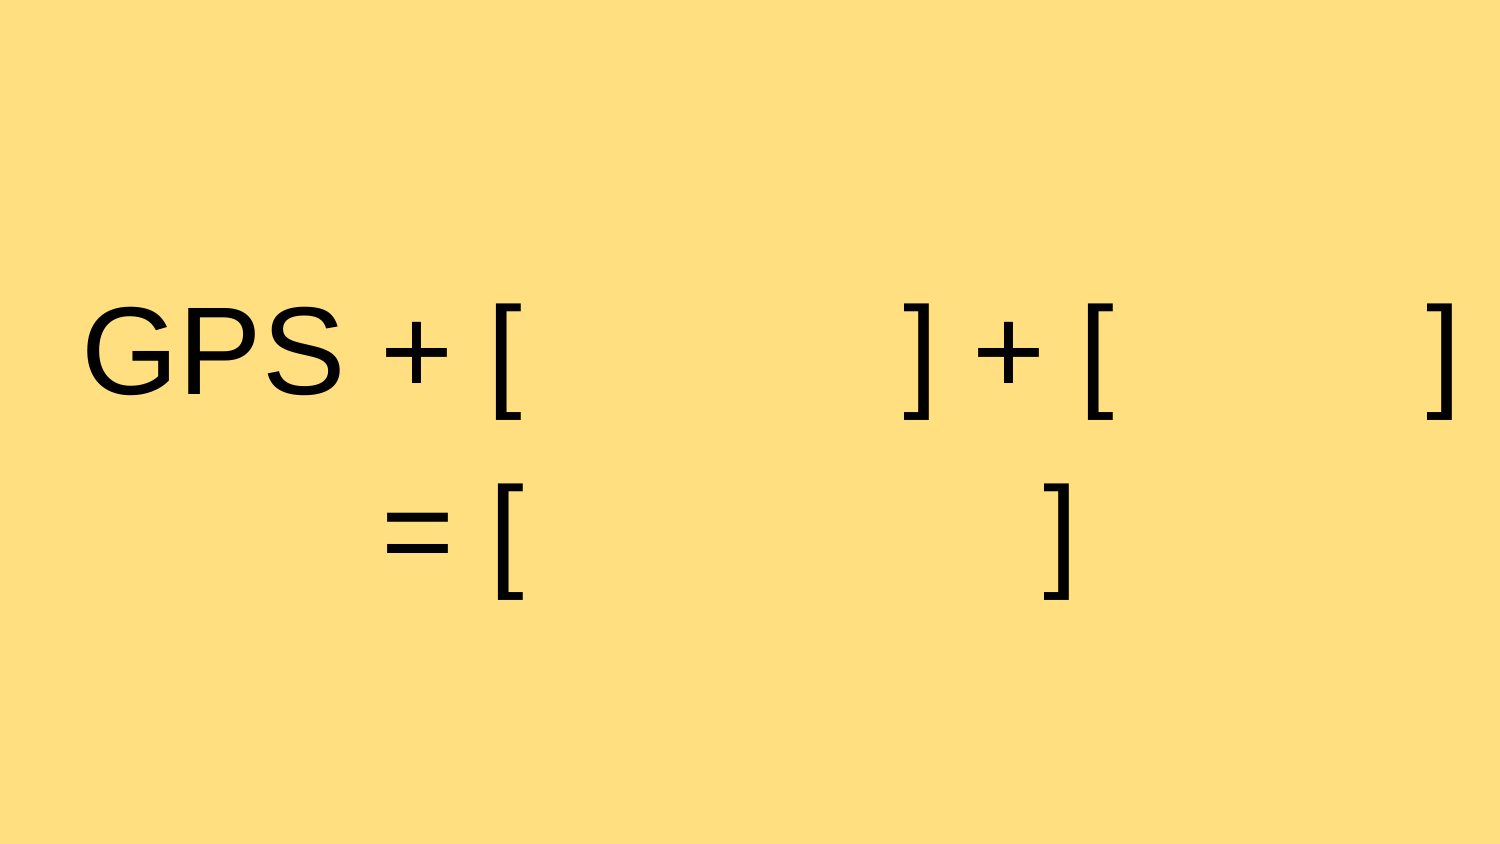

GPS + [           ] + [         ]

		= [               ]